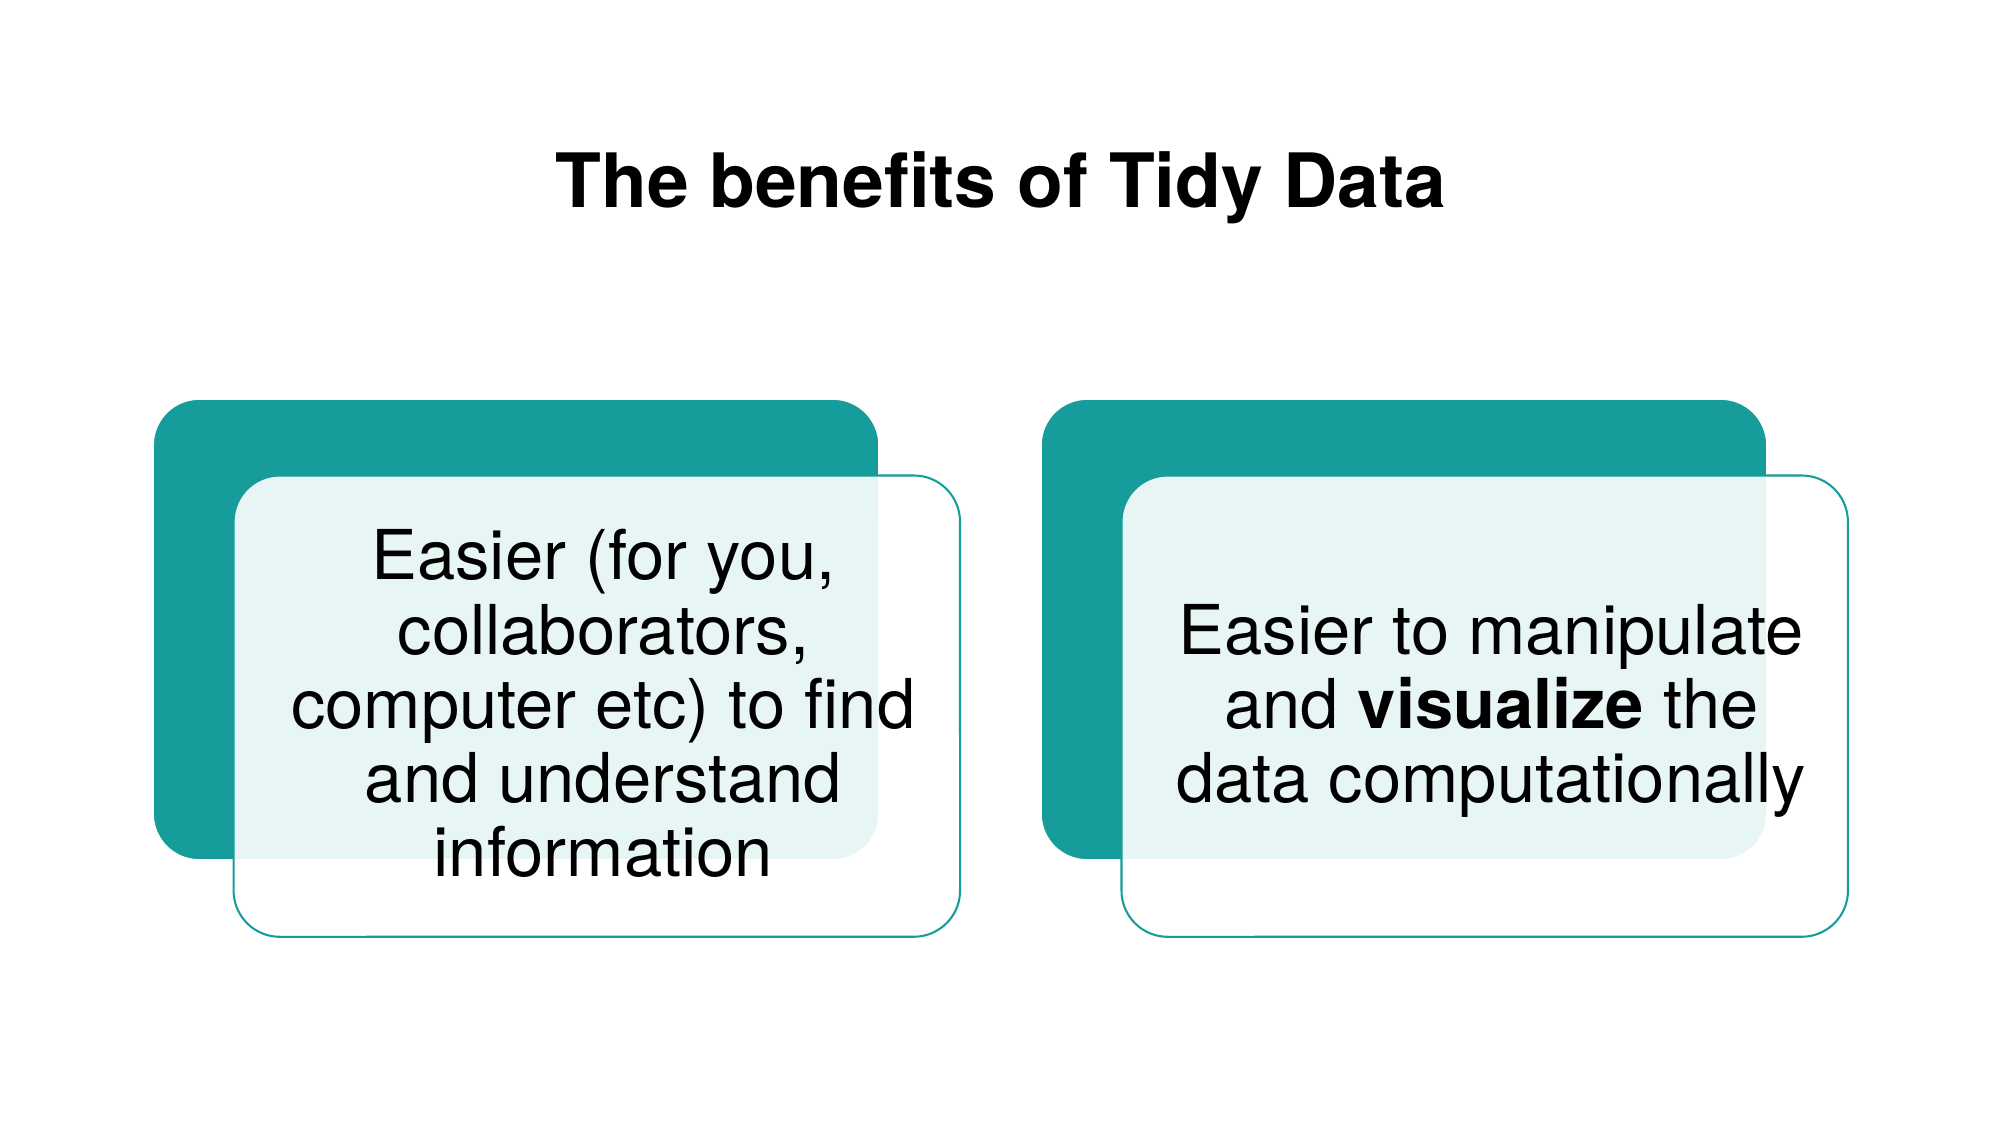

# The benefits of Tidy Data
Easier (for you, collaborators, computer etc) to find and understand information
Easier to manipulate and visualize the data computationally